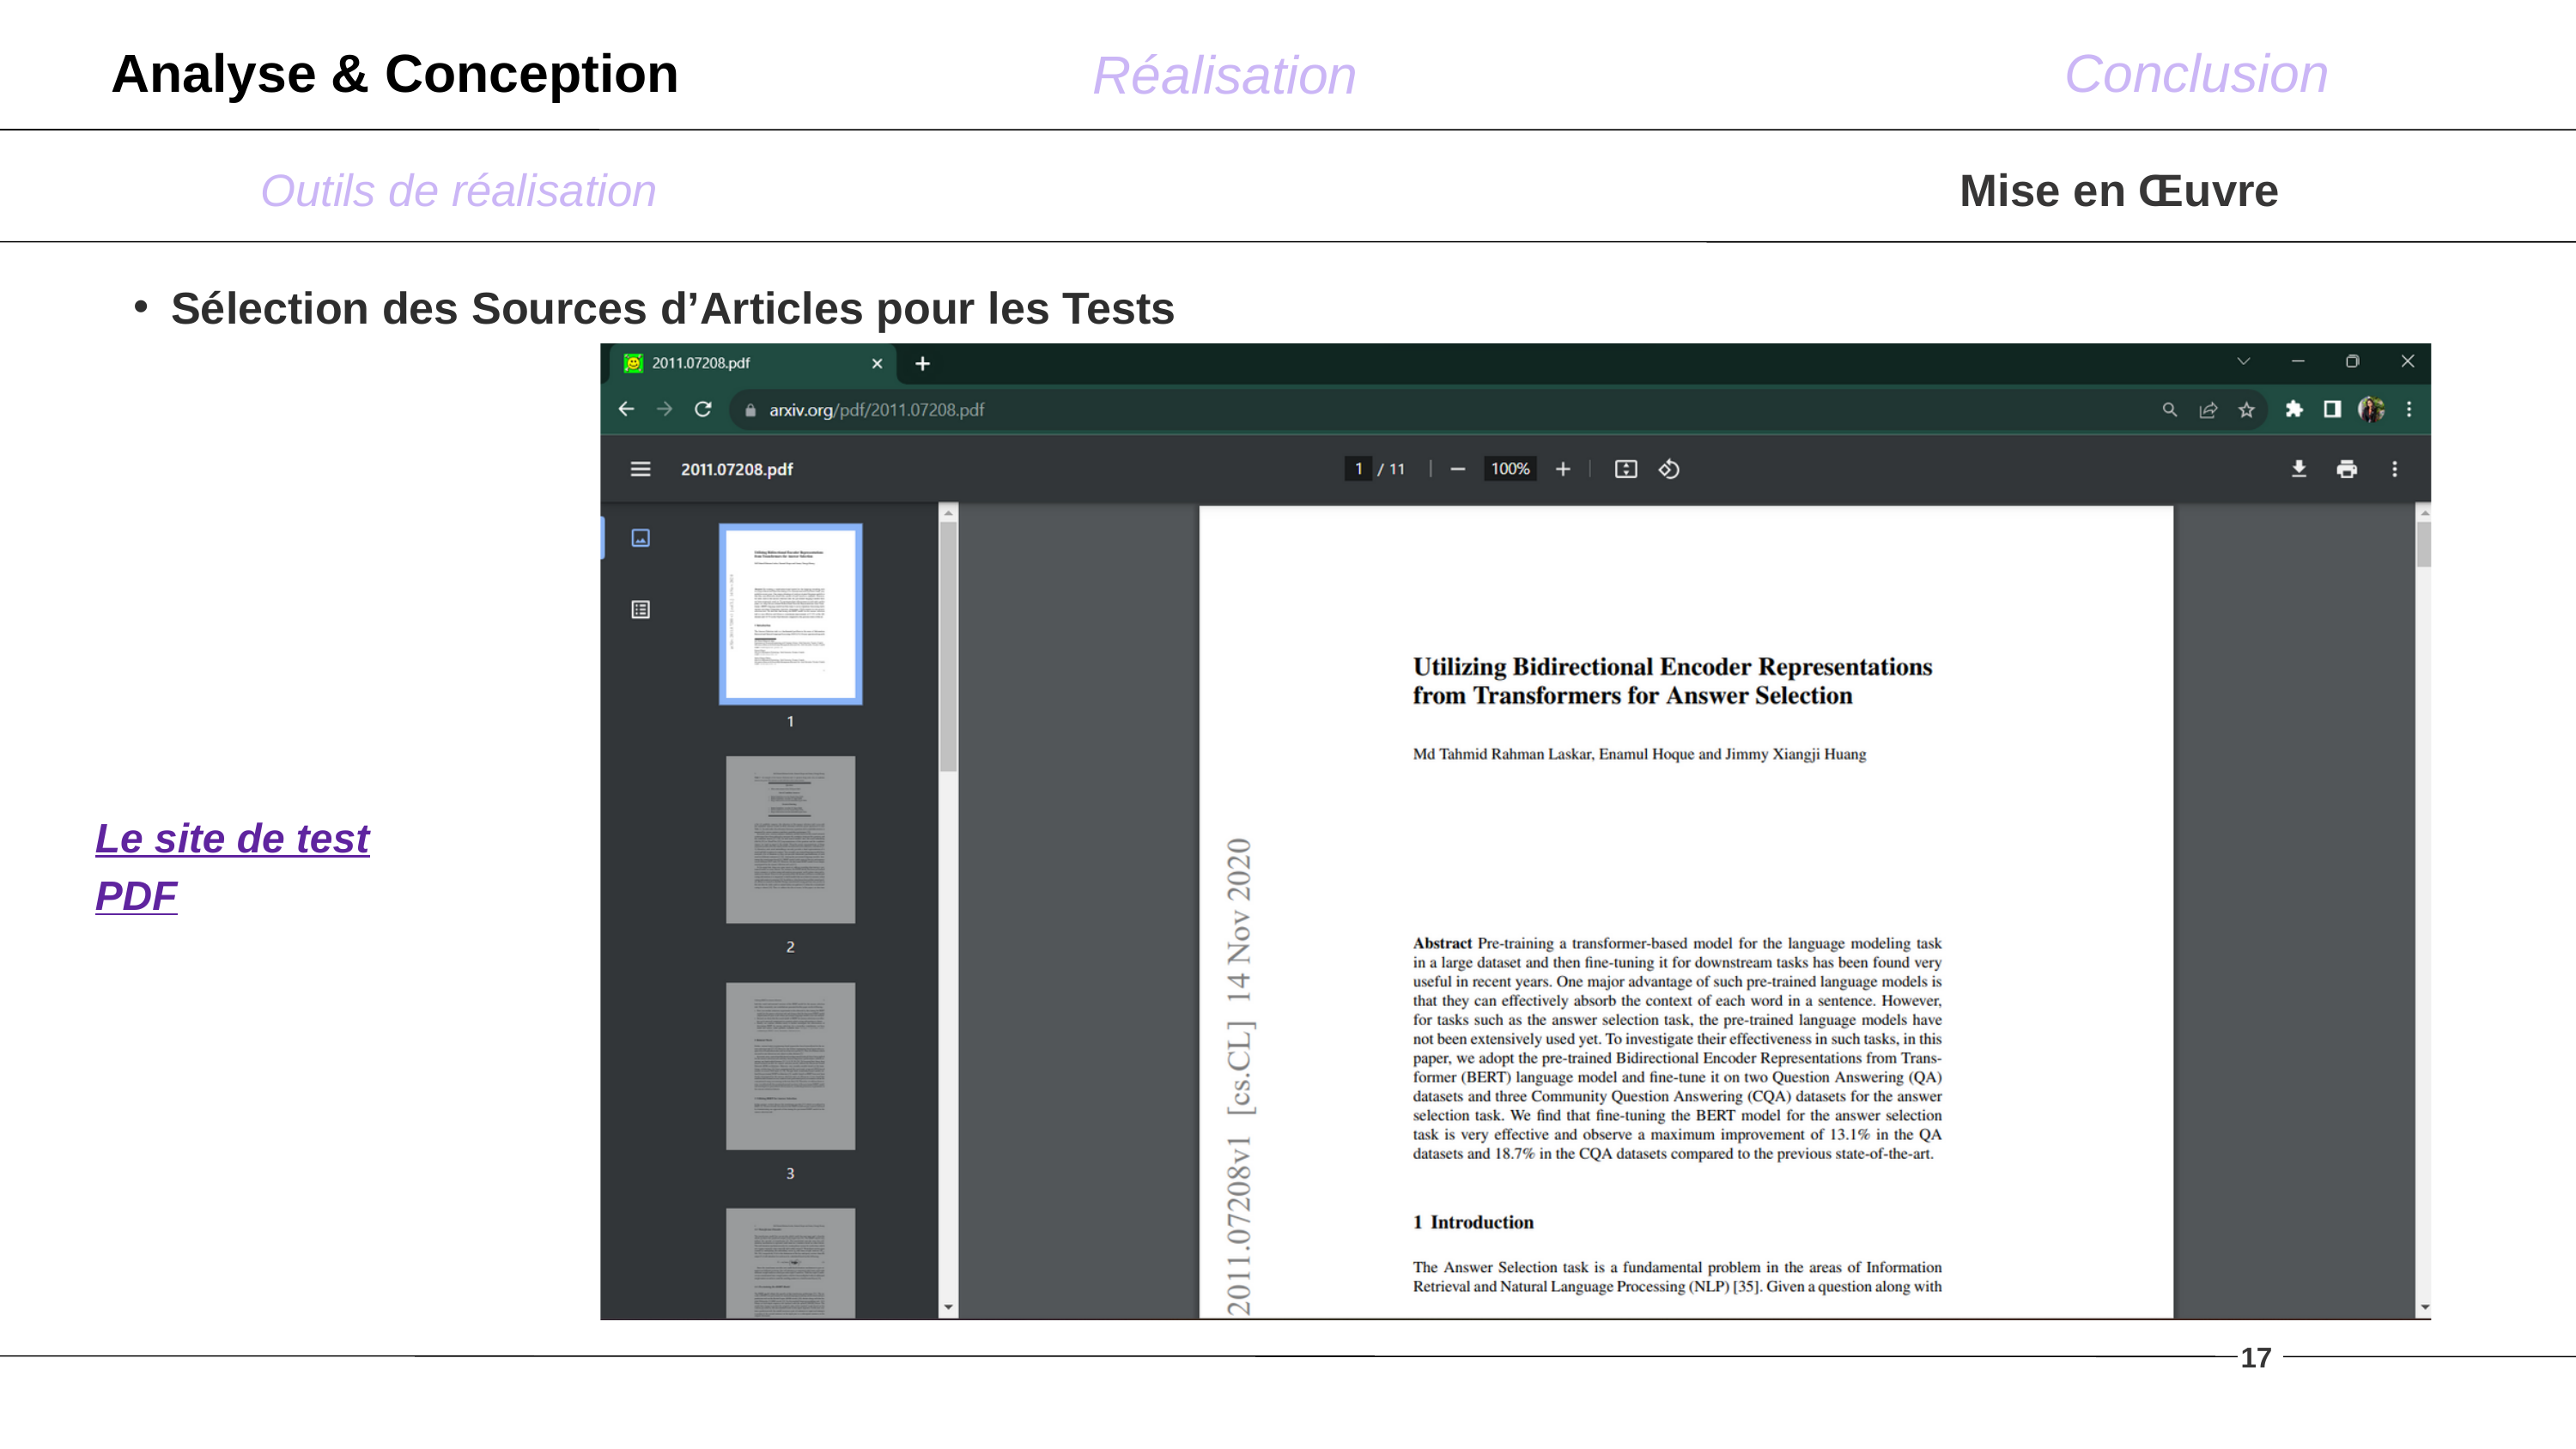

Analyse & Conception
Conclusion
Réalisation

Outils de réalisation
Mise en Œuvre

Sélection des Sources d’Articles pour les Tests

Le site de test PDF
17
10